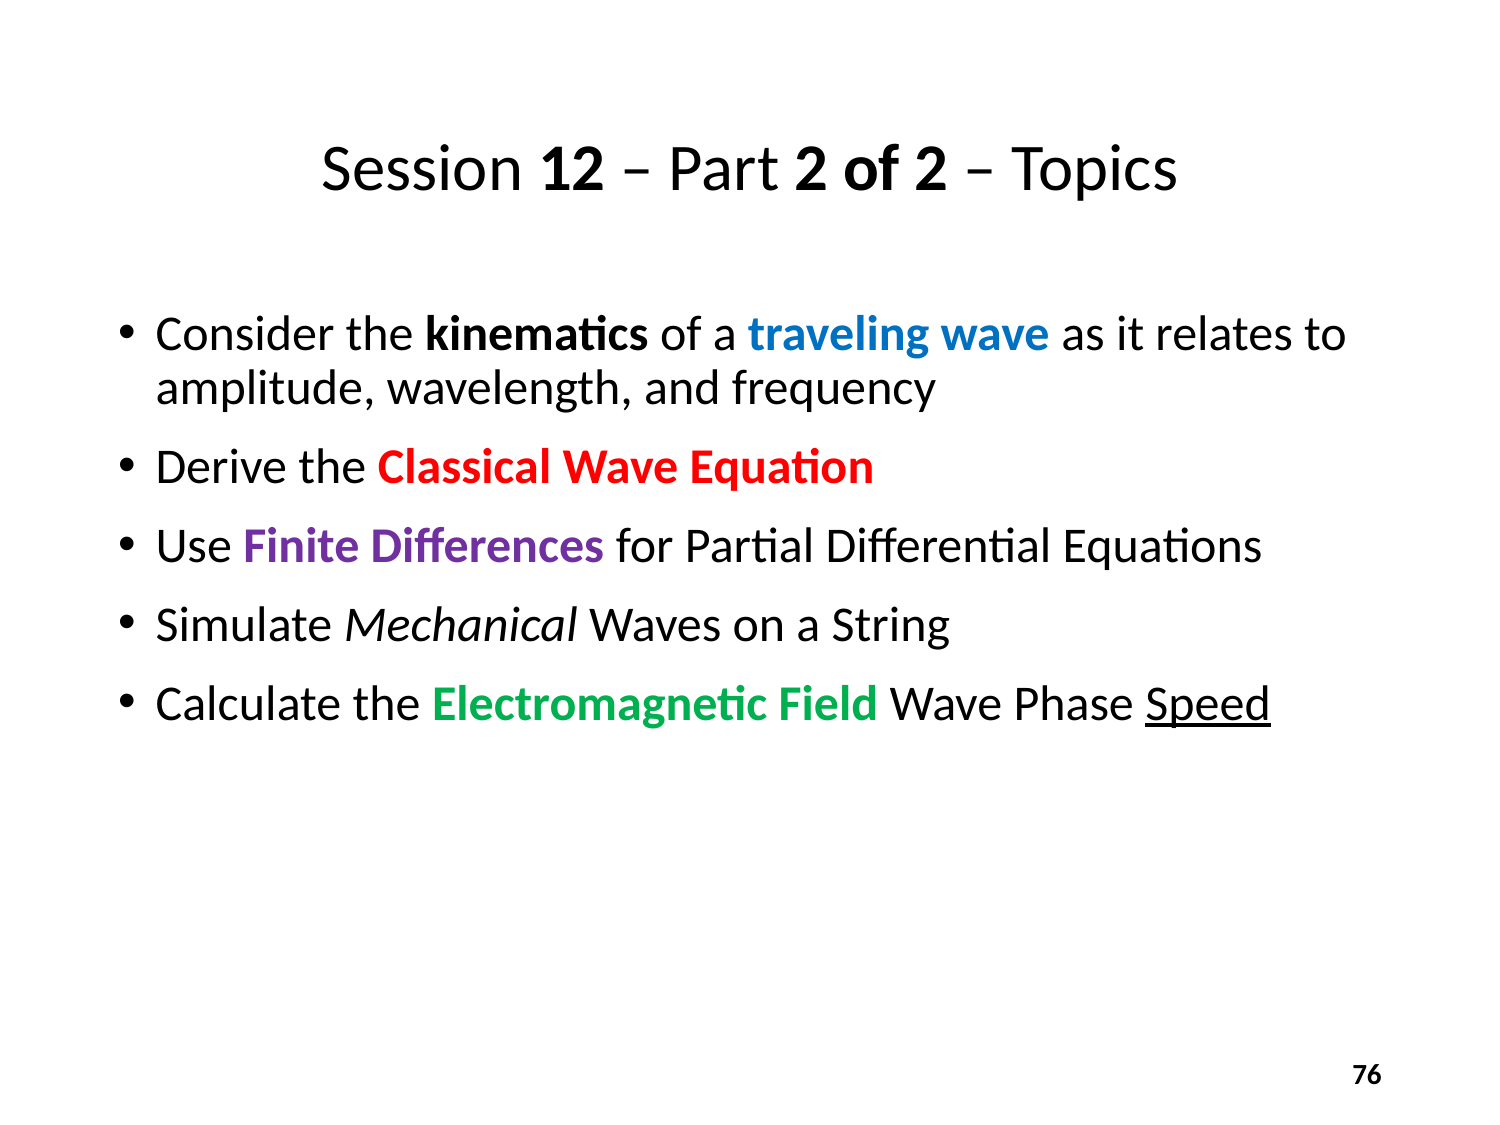

# Session 12 – Part 2 of 2 – Topics
Consider the kinematics of a traveling wave as it relates to amplitude, wavelength, and frequency
Derive the Classical Wave Equation
Use Finite Differences for Partial Differential Equations
Simulate Mechanical Waves on a String
Calculate the Electromagnetic Field Wave Phase Speed
76